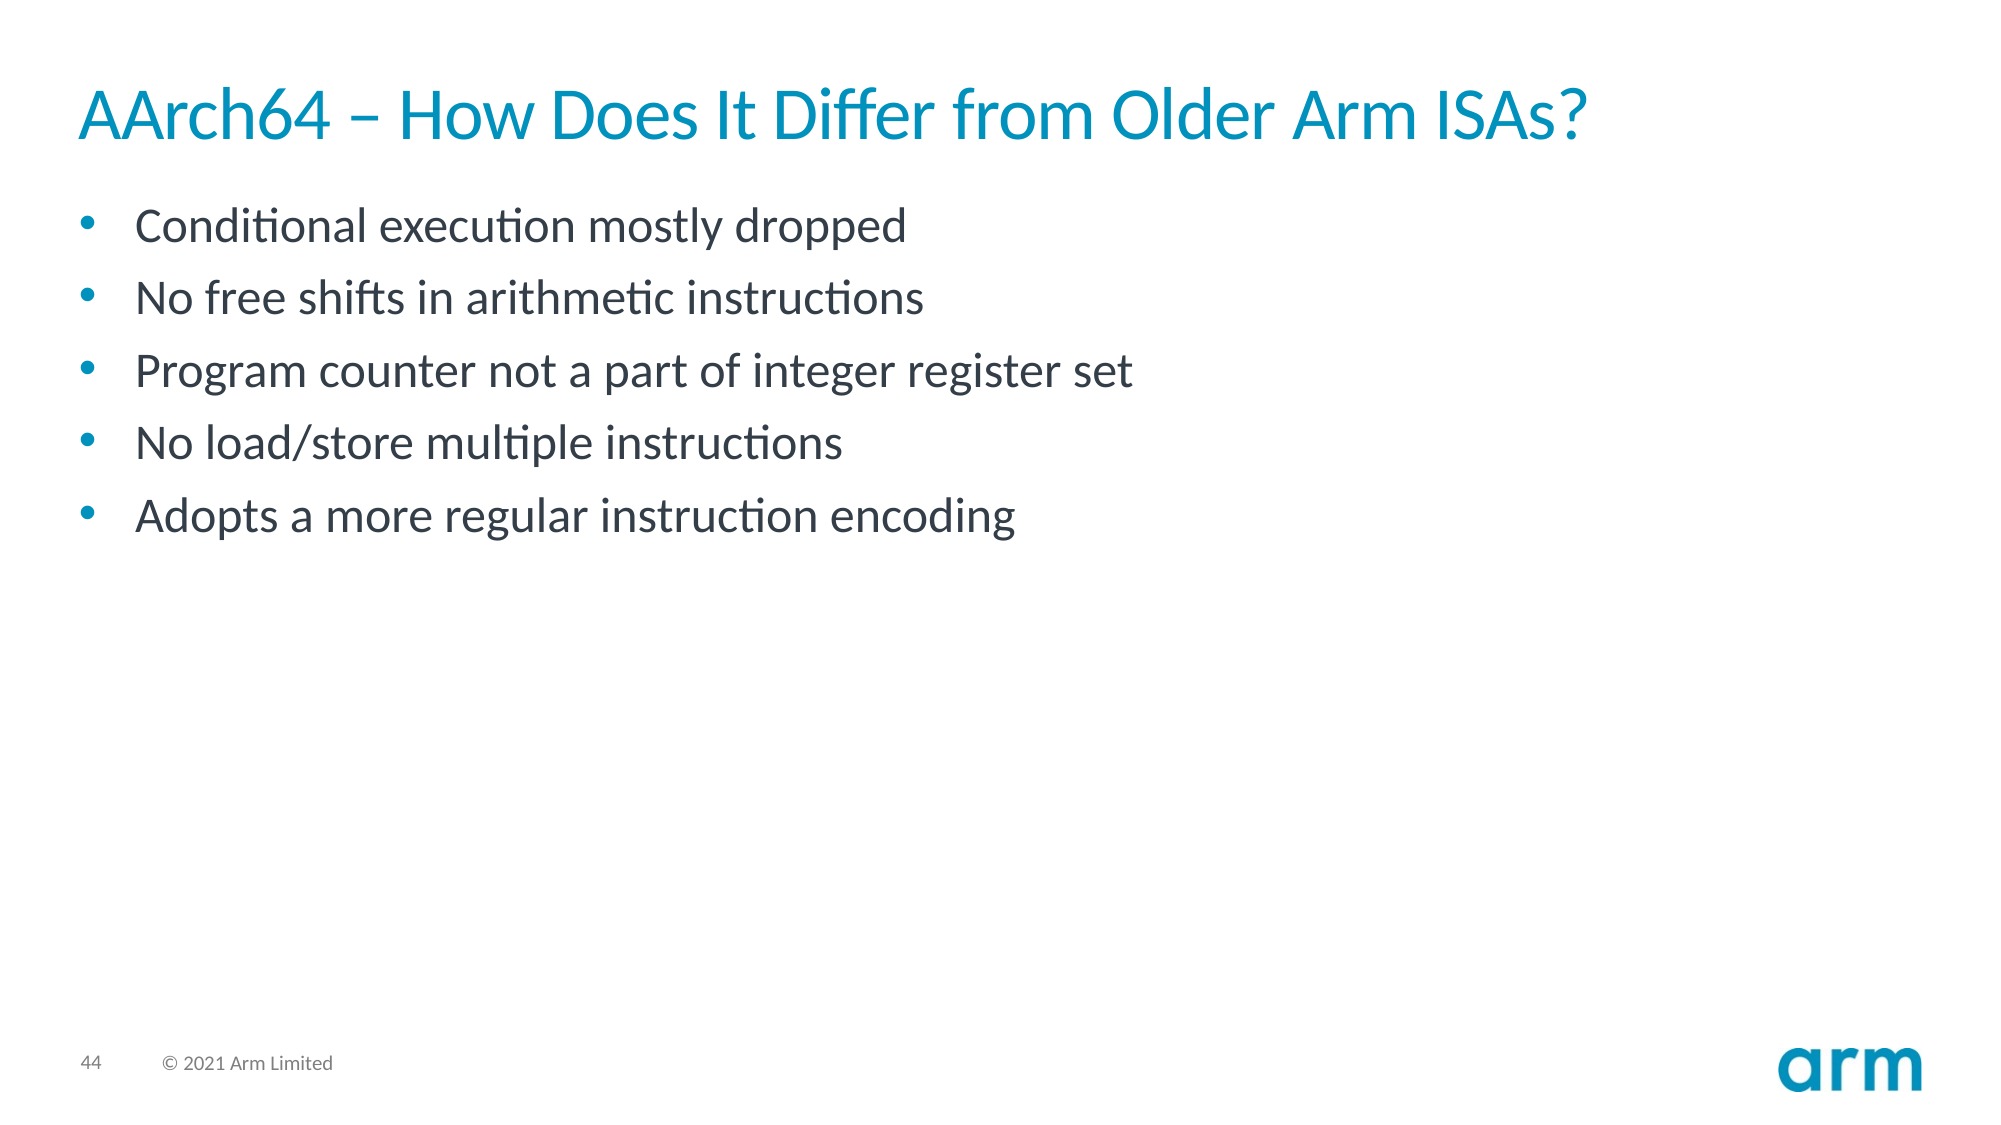

# AArch64 – How Does It Differ from Older Arm ISAs?
Conditional execution mostly dropped
No free shifts in arithmetic instructions
Program counter not a part of integer register set
No load/store multiple instructions
Adopts a more regular instruction encoding